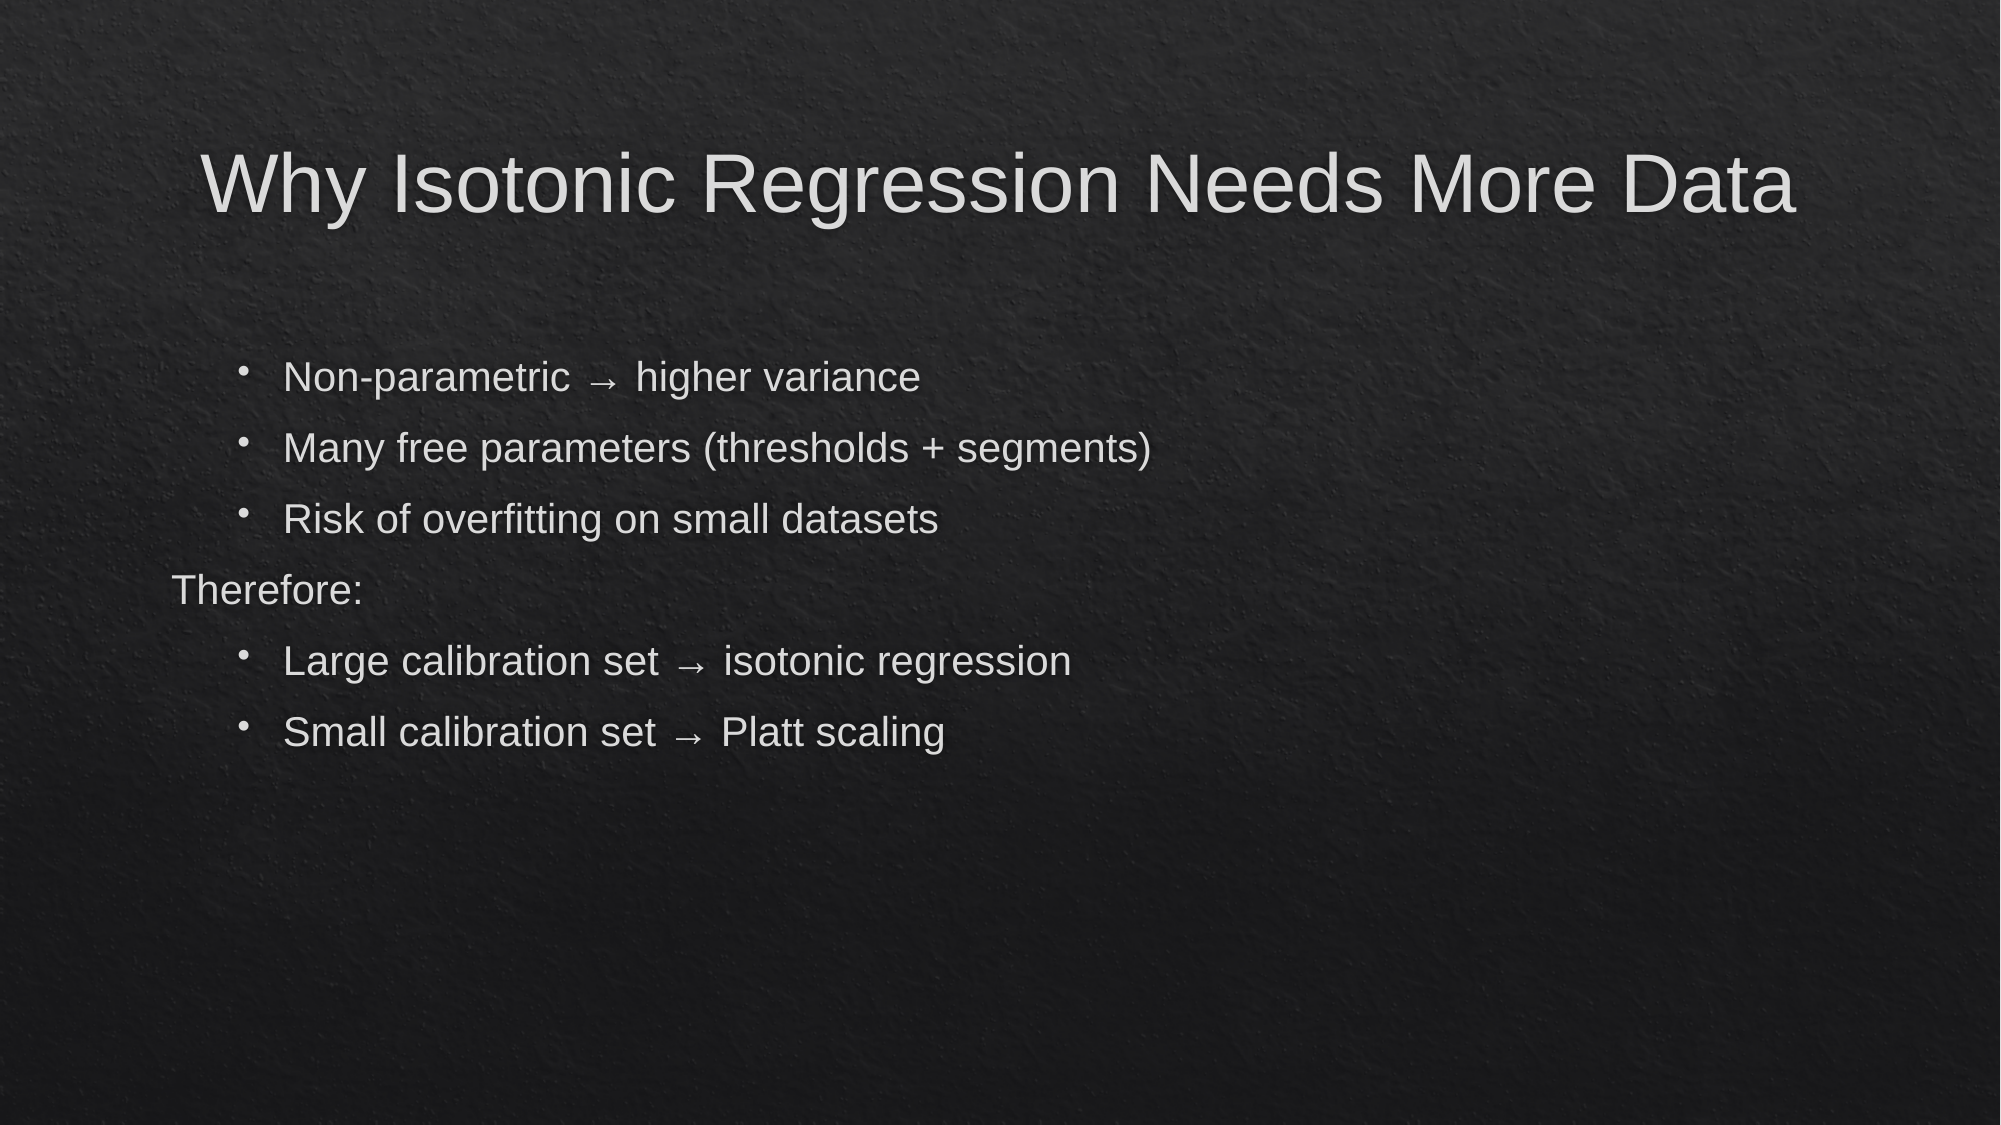

# Why Isotonic Regression Needs More Data

Non-parametric → higher variance
Many free parameters (thresholds + segments)
Risk of overfitting on small datasets
Therefore:
Large calibration set → isotonic regression
Small calibration set → Platt scaling